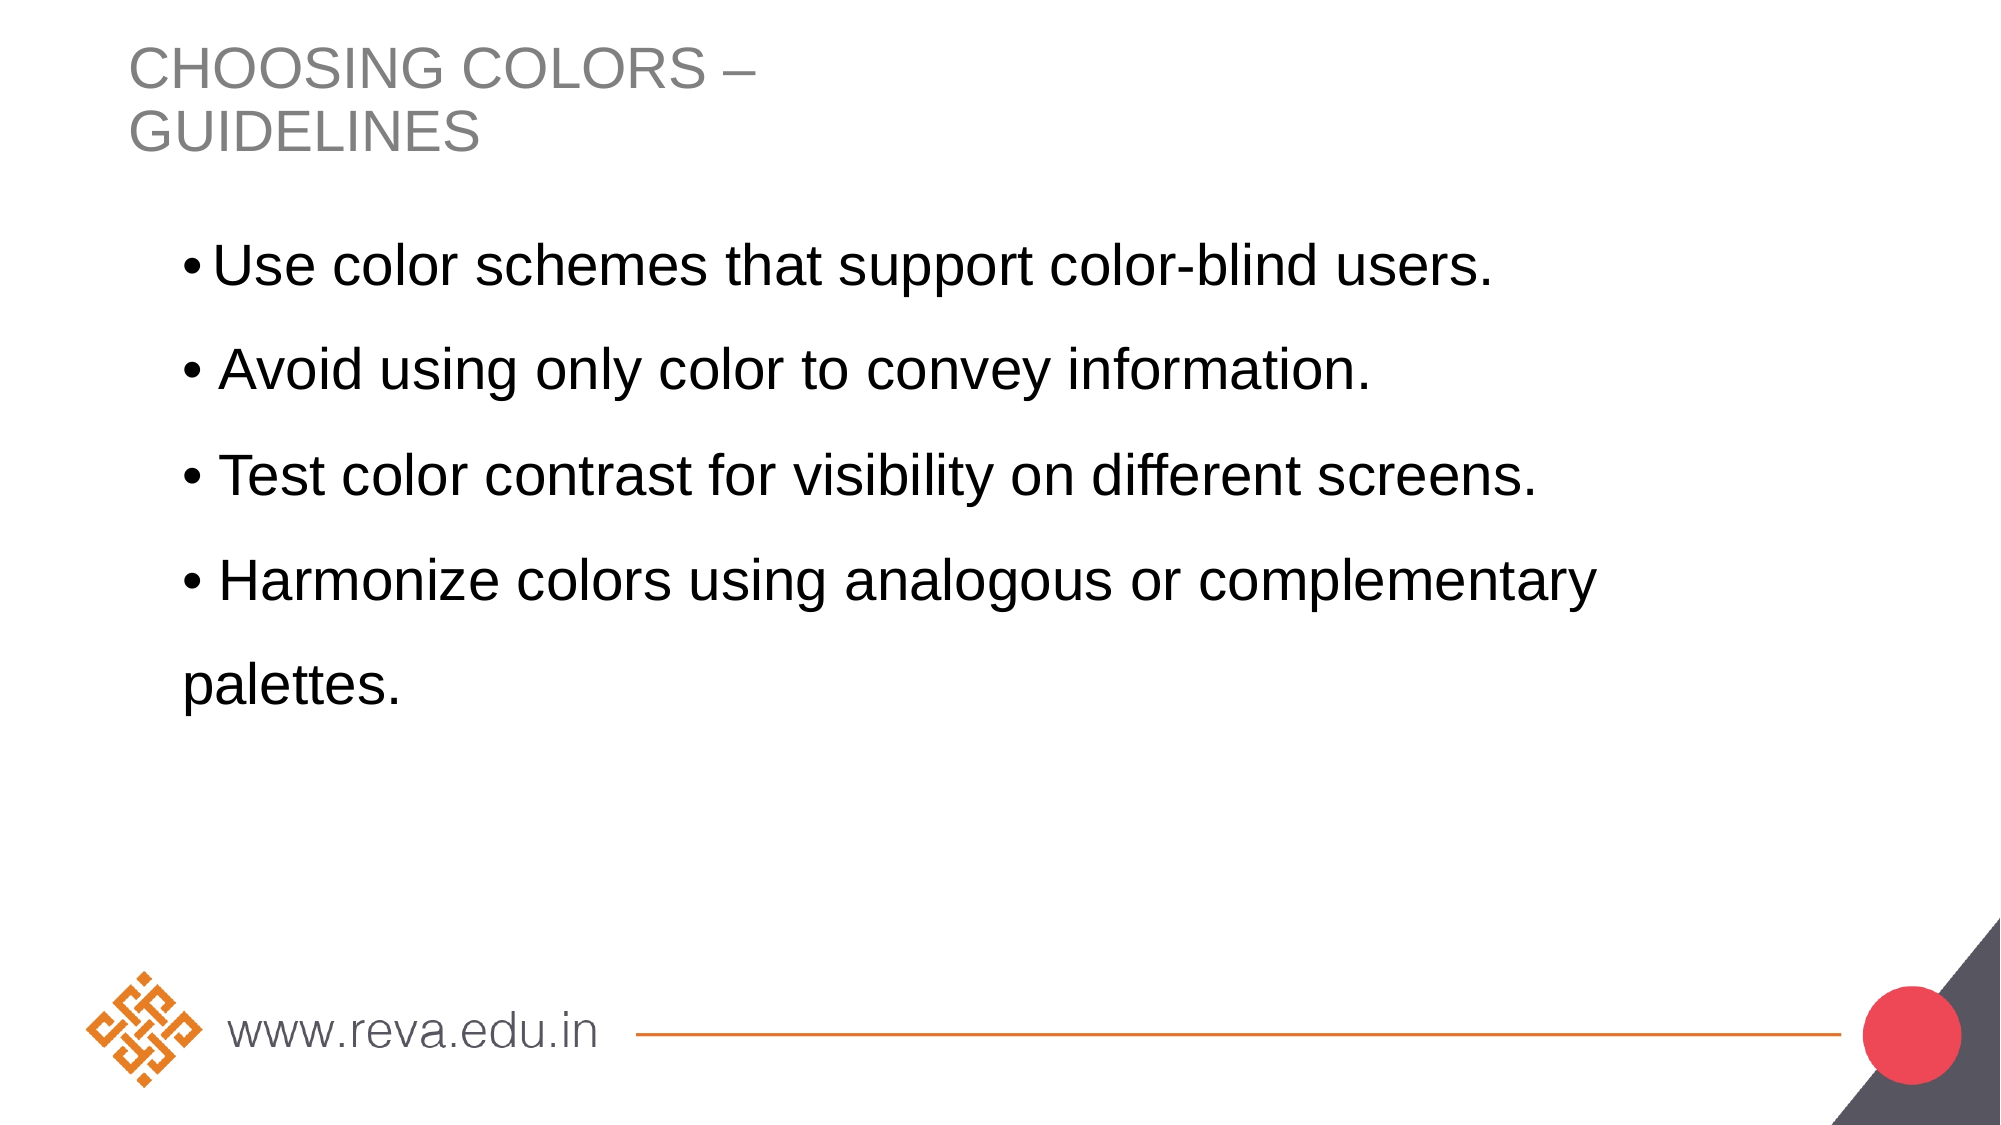

# Choosing Colors – Guidelines
• Use color schemes that support color-blind users.
• Avoid using only color to convey information.
• Test color contrast for visibility on different screens.
• Harmonize colors using analogous or complementary palettes.